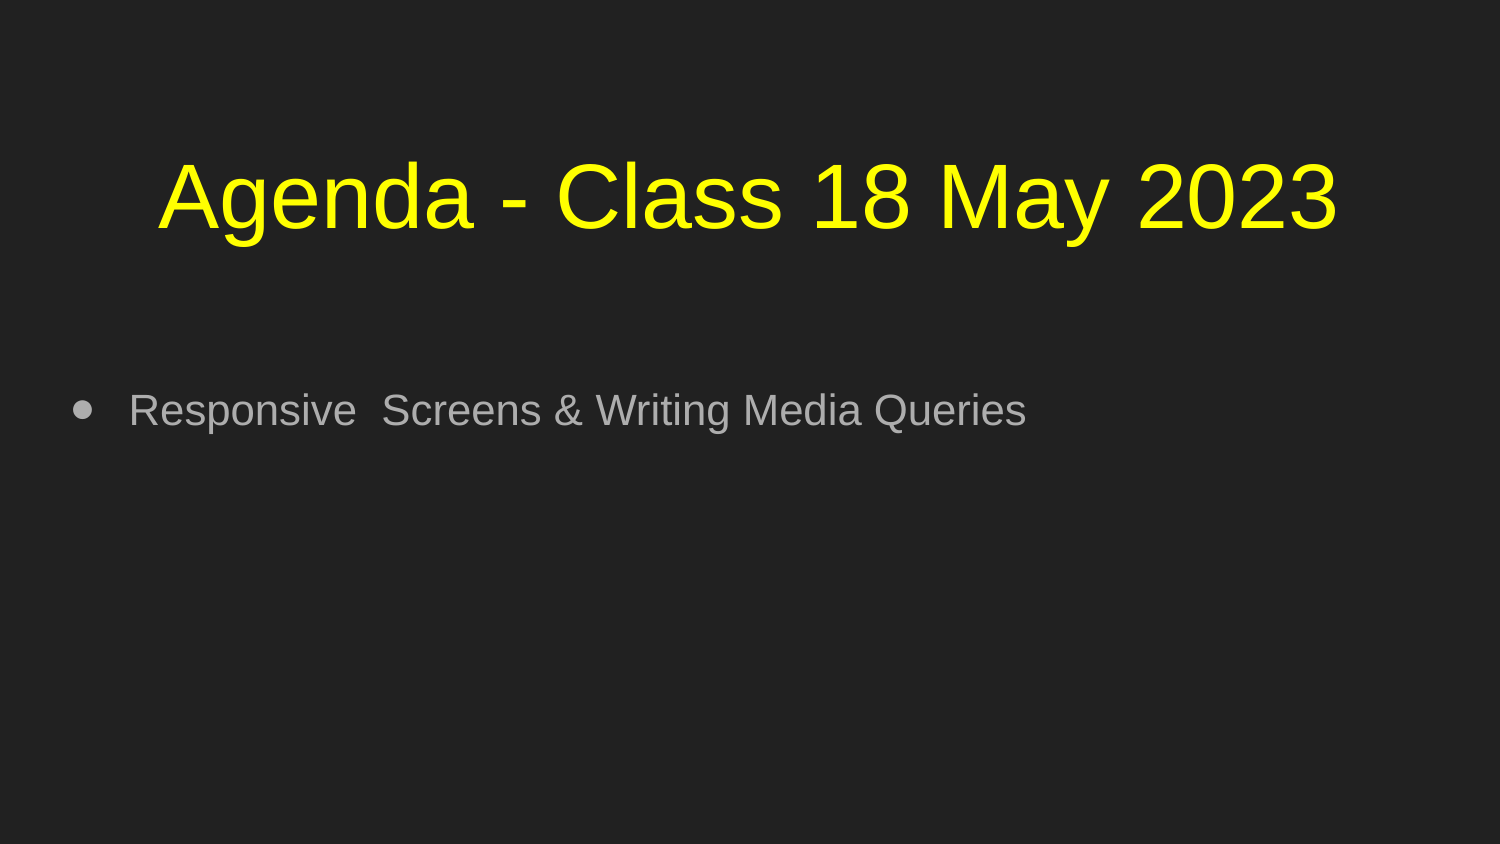

# Agenda - Class 18 May 2023

Responsive  Screens & Writing Media Queries